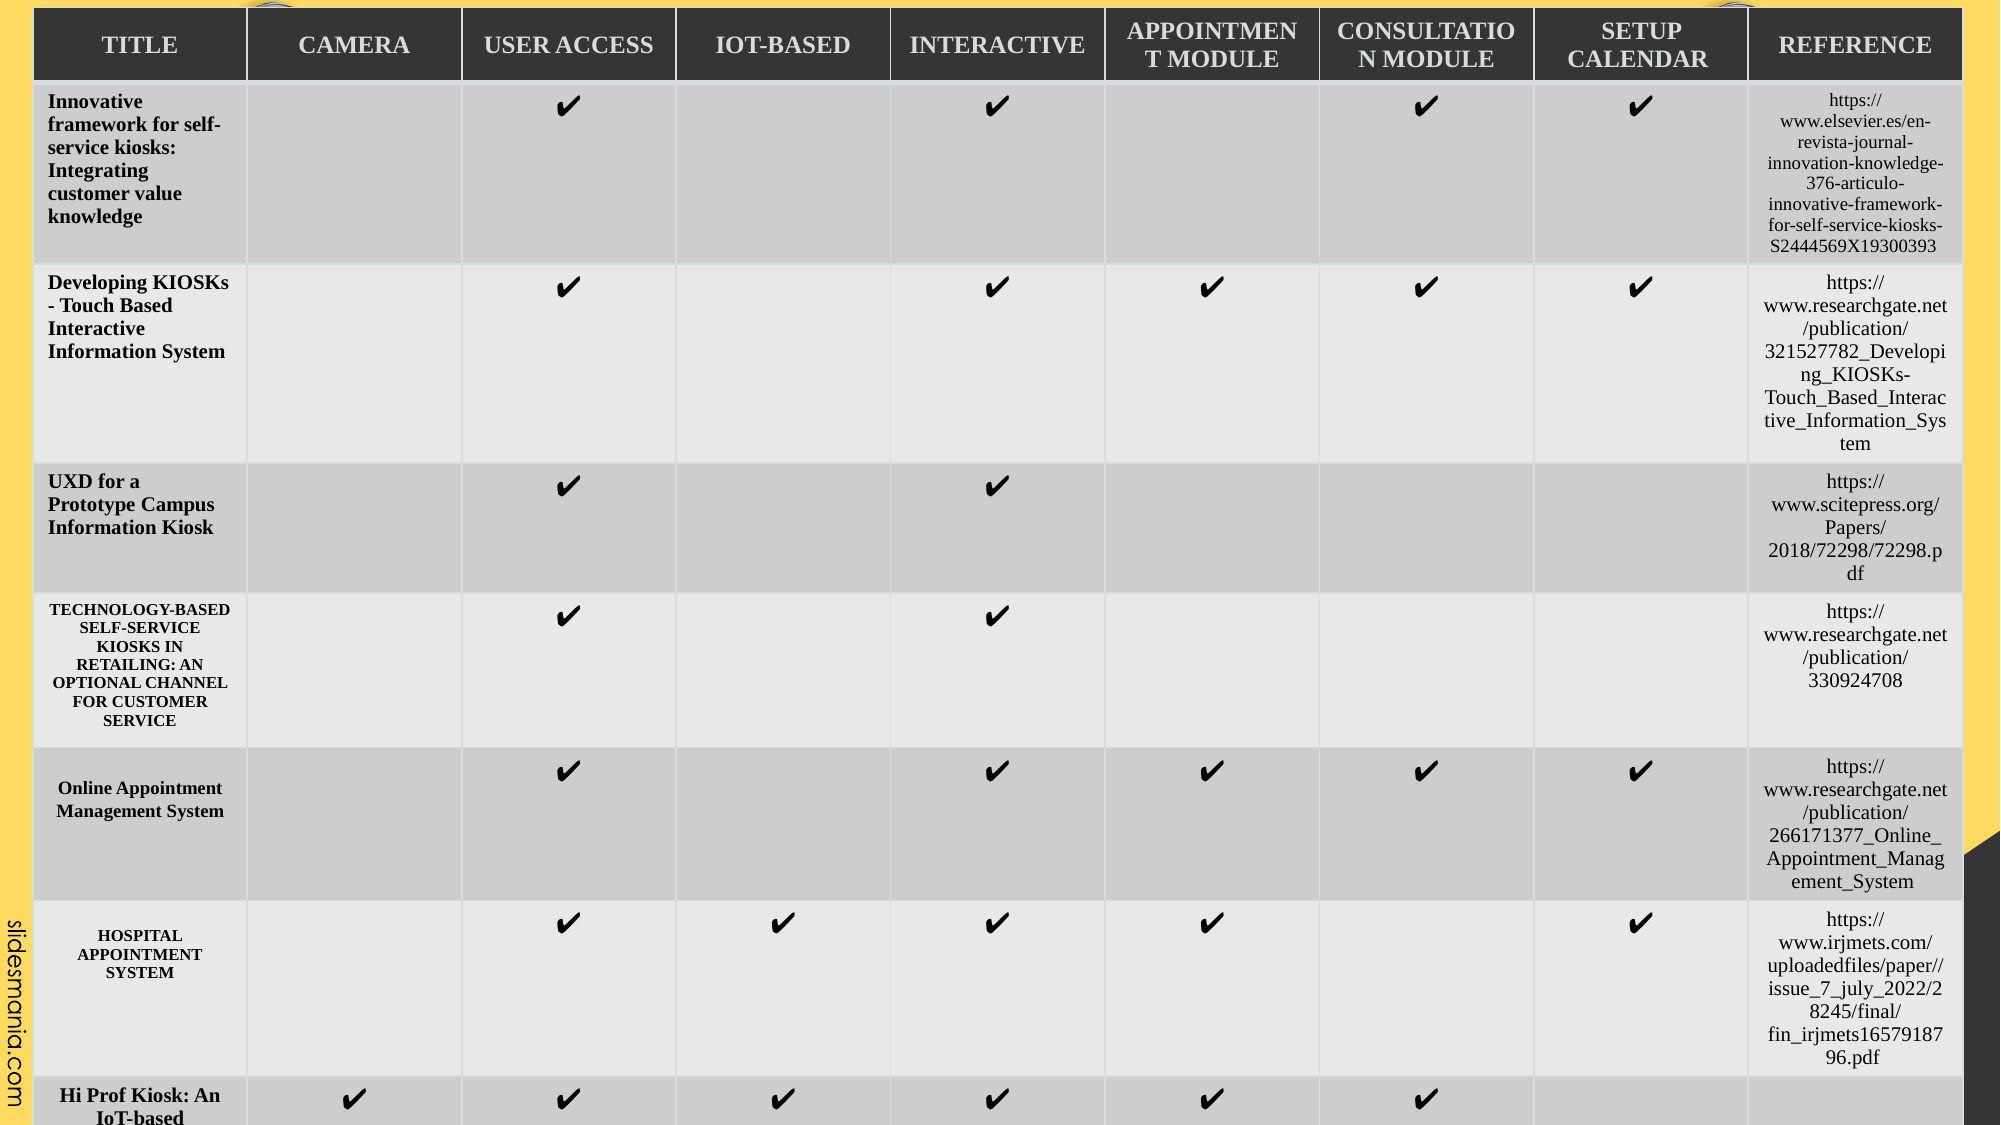

| TITLE | CAMERA | USER ACCESS | IOT-BASED | INTERACTIVE | APPOINTMENT MODULE | CONSULTATION MODULE | SETUP CALENDAR | REFERENCE |
| --- | --- | --- | --- | --- | --- | --- | --- | --- |
| Innovative framework for self-service kiosks: Integrating customer value knowledge |  | ✔ |  | ✔ |  | ✔ | ✔ | https://www.elsevier.es/en-revista-journal-innovation-knowledge-376-articulo-innovative-framework-for-self-service-kiosks-S2444569X19300393 |
| Developing KIOSKs - Touch Based Interactive Information System |  | ✔ |  | ✔ | ✔ | ✔ | ✔ | https://www.researchgate.net/publication/321527782\_Developing\_KIOSKs-Touch\_Based\_Interactive\_Information\_System |
| UXD for a Prototype Campus Information Kiosk |  | ✔ |  | ✔ |  |  |  | https://www.scitepress.org/Papers/2018/72298/72298.pdf |
| TECHNOLOGY-BASED SELF-SERVICE KIOSKS IN RETAILING: AN OPTIONAL CHANNEL FOR CUSTOMER SERVICE |  | ✔ |  | ✔ |  |  |  | https://www.researchgate.net/publication/330924708 |
| Online Appointment Management System |  | ✔ |  | ✔ | ✔ | ✔ | ✔ | https://www.researchgate.net/publication/266171377\_Online\_Appointment\_Management\_System |
| HOSPITAL APPOINTMENT SYSTEM |  | ✔ | ✔ | ✔ | ✔ |  | ✔ | https://www.irjmets.com/uploadedfiles/paper//issue\_7\_july\_2022/28245/final/fin\_irjmets1657918796.pdf |
| Hi Prof Kiosk: An IoT-based Appointment Queuing Management Kiosk | ✔ | ✔ | ✔ | ✔ | ✔ | ✔ |  |  |